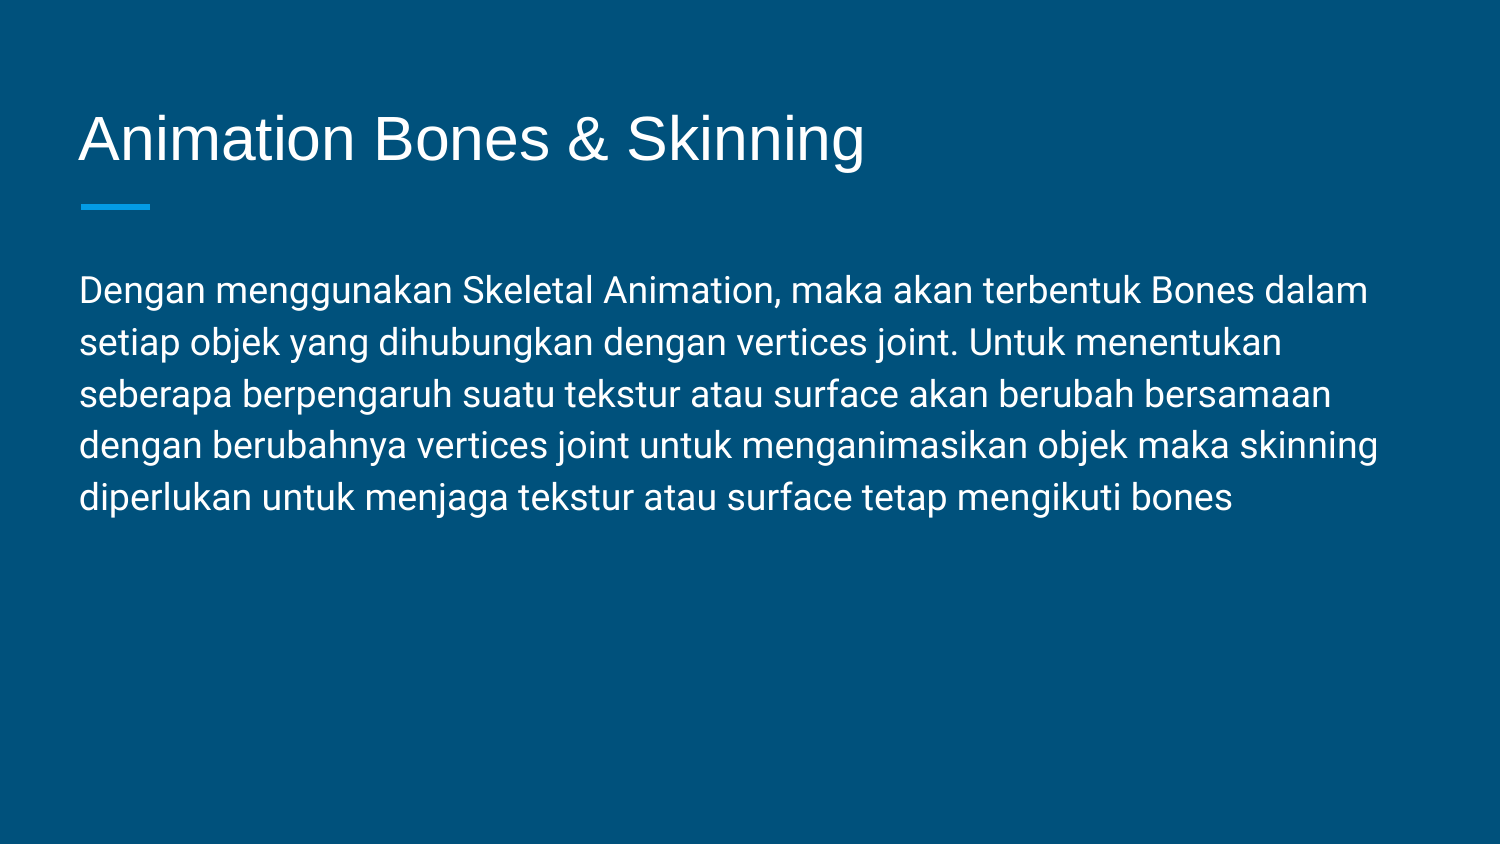

# Animation Bones & Skinning
Dengan menggunakan Skeletal Animation, maka akan terbentuk Bones dalam setiap objek yang dihubungkan dengan vertices joint. Untuk menentukan seberapa berpengaruh suatu tekstur atau surface akan berubah bersamaan dengan berubahnya vertices joint untuk menganimasikan objek maka skinning diperlukan untuk menjaga tekstur atau surface tetap mengikuti bones